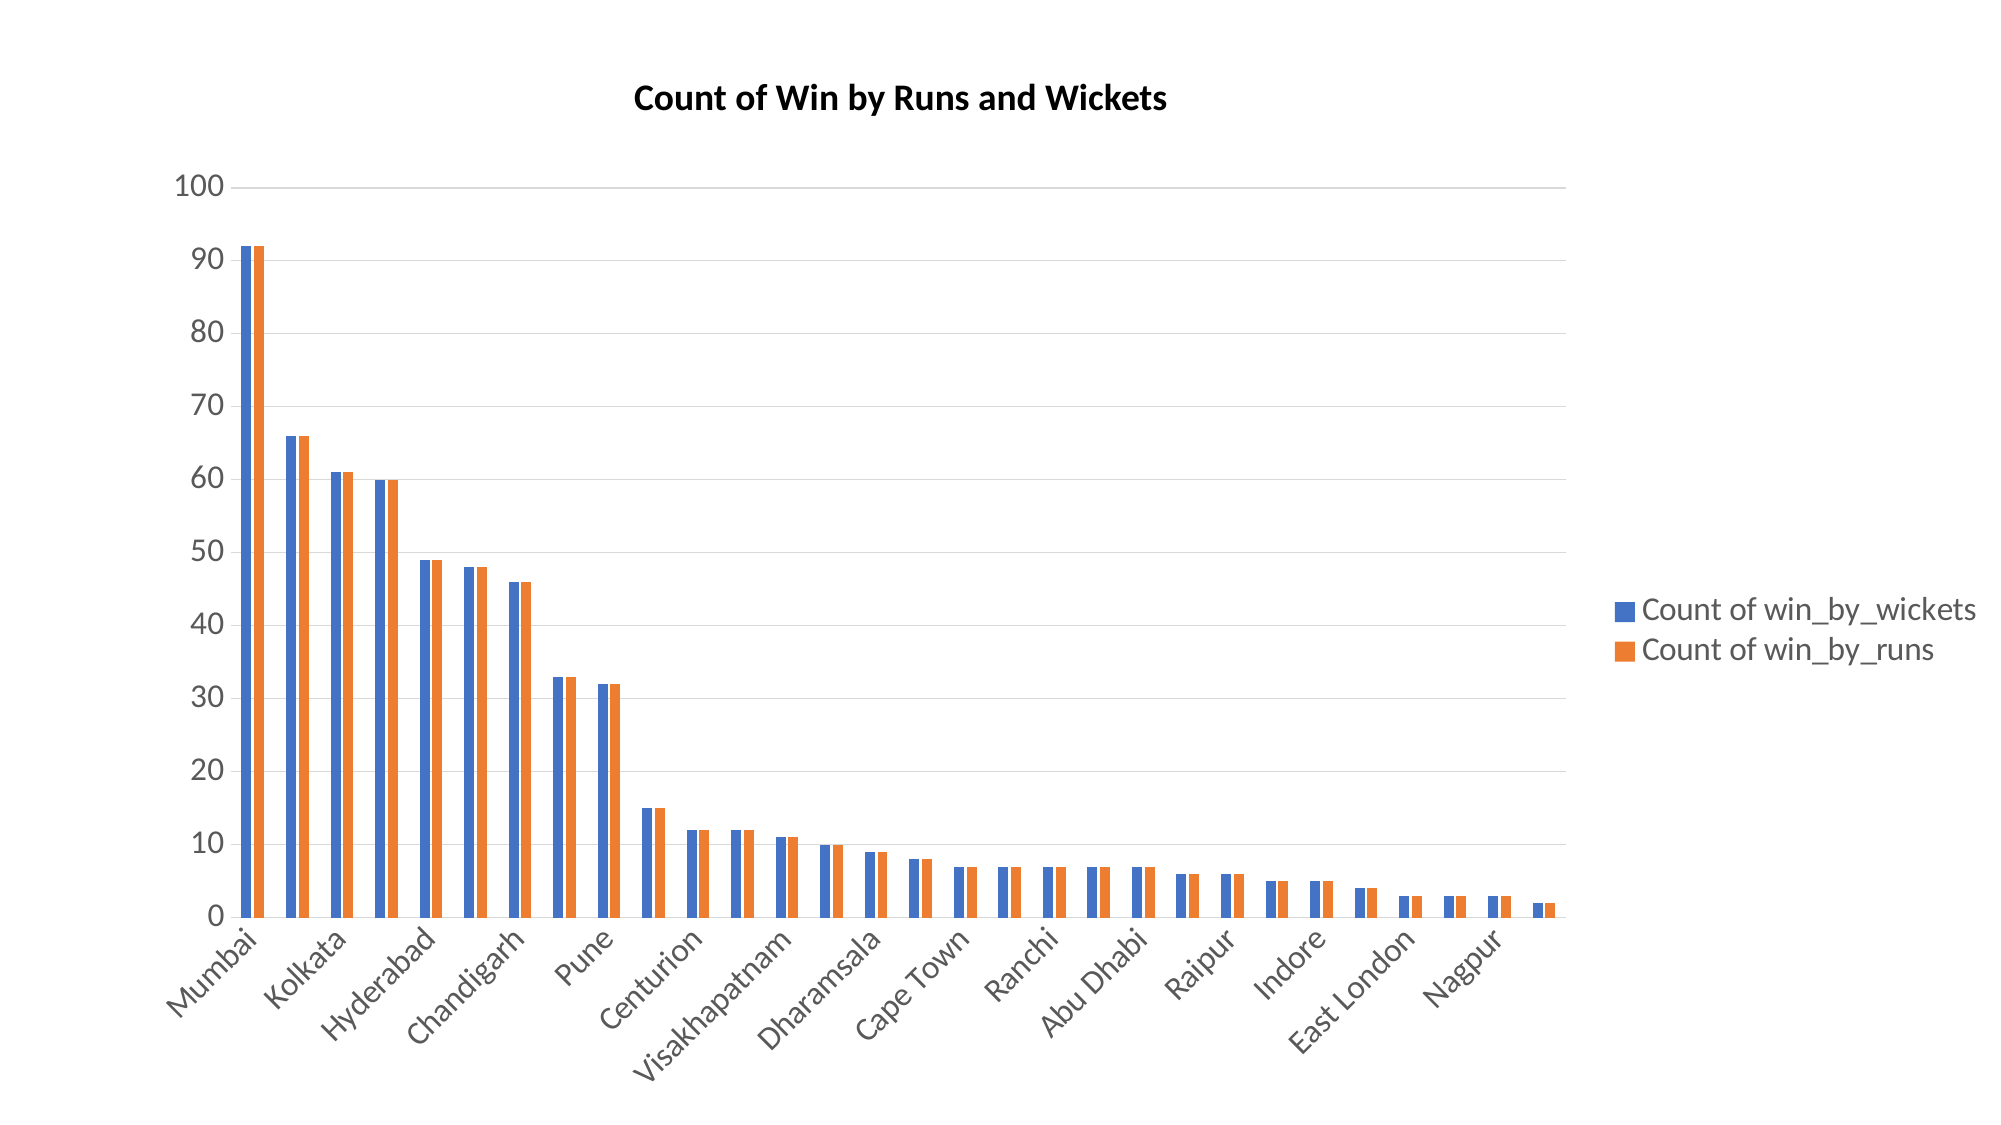

Count of Win by Runs and Wickets

### Chart

| Category | Count of win_by_wickets | Count of win_by_runs |
|---|---|---|
| Mumbai | 92.0 | 92.0 |
| Bangalore | 66.0 | 66.0 |
| Kolkata | 61.0 | 61.0 |
| Delhi | 60.0 | 60.0 |
| Hyderabad | 49.0 | 49.0 |
| Chennai | 48.0 | 48.0 |
| Chandigarh | 46.0 | 46.0 |
| Jaipur | 33.0 | 33.0 |
| Pune | 32.0 | 32.0 |
| Durban | 15.0 | 15.0 |
| Centurion | 12.0 | 12.0 |
| Ahmedabad | 12.0 | 12.0 |
| Visakhapatnam | 11.0 | 11.0 |
| Rajkot | 10.0 | 10.0 |
| Dharamsala | 9.0 | 9.0 |
| Johannesburg | 8.0 | 8.0 |
| Cape Town | 7.0 | 7.0 |
| Port Elizabeth | 7.0 | 7.0 |
| Ranchi | 7.0 | 7.0 |
| Cuttack | 7.0 | 7.0 |
| Abu Dhabi | 7.0 | 7.0 |
| Sharjah | 6.0 | 6.0 |
| Raipur | 6.0 | 6.0 |
| Kochi | 5.0 | 5.0 |
| Indore | 5.0 | 5.0 |
| Kanpur | 4.0 | 4.0 |
| East London | 3.0 | 3.0 |
| Kimberley | 3.0 | 3.0 |
| Nagpur | 3.0 | 3.0 |
| Bloemfontein | 2.0 | 2.0 |